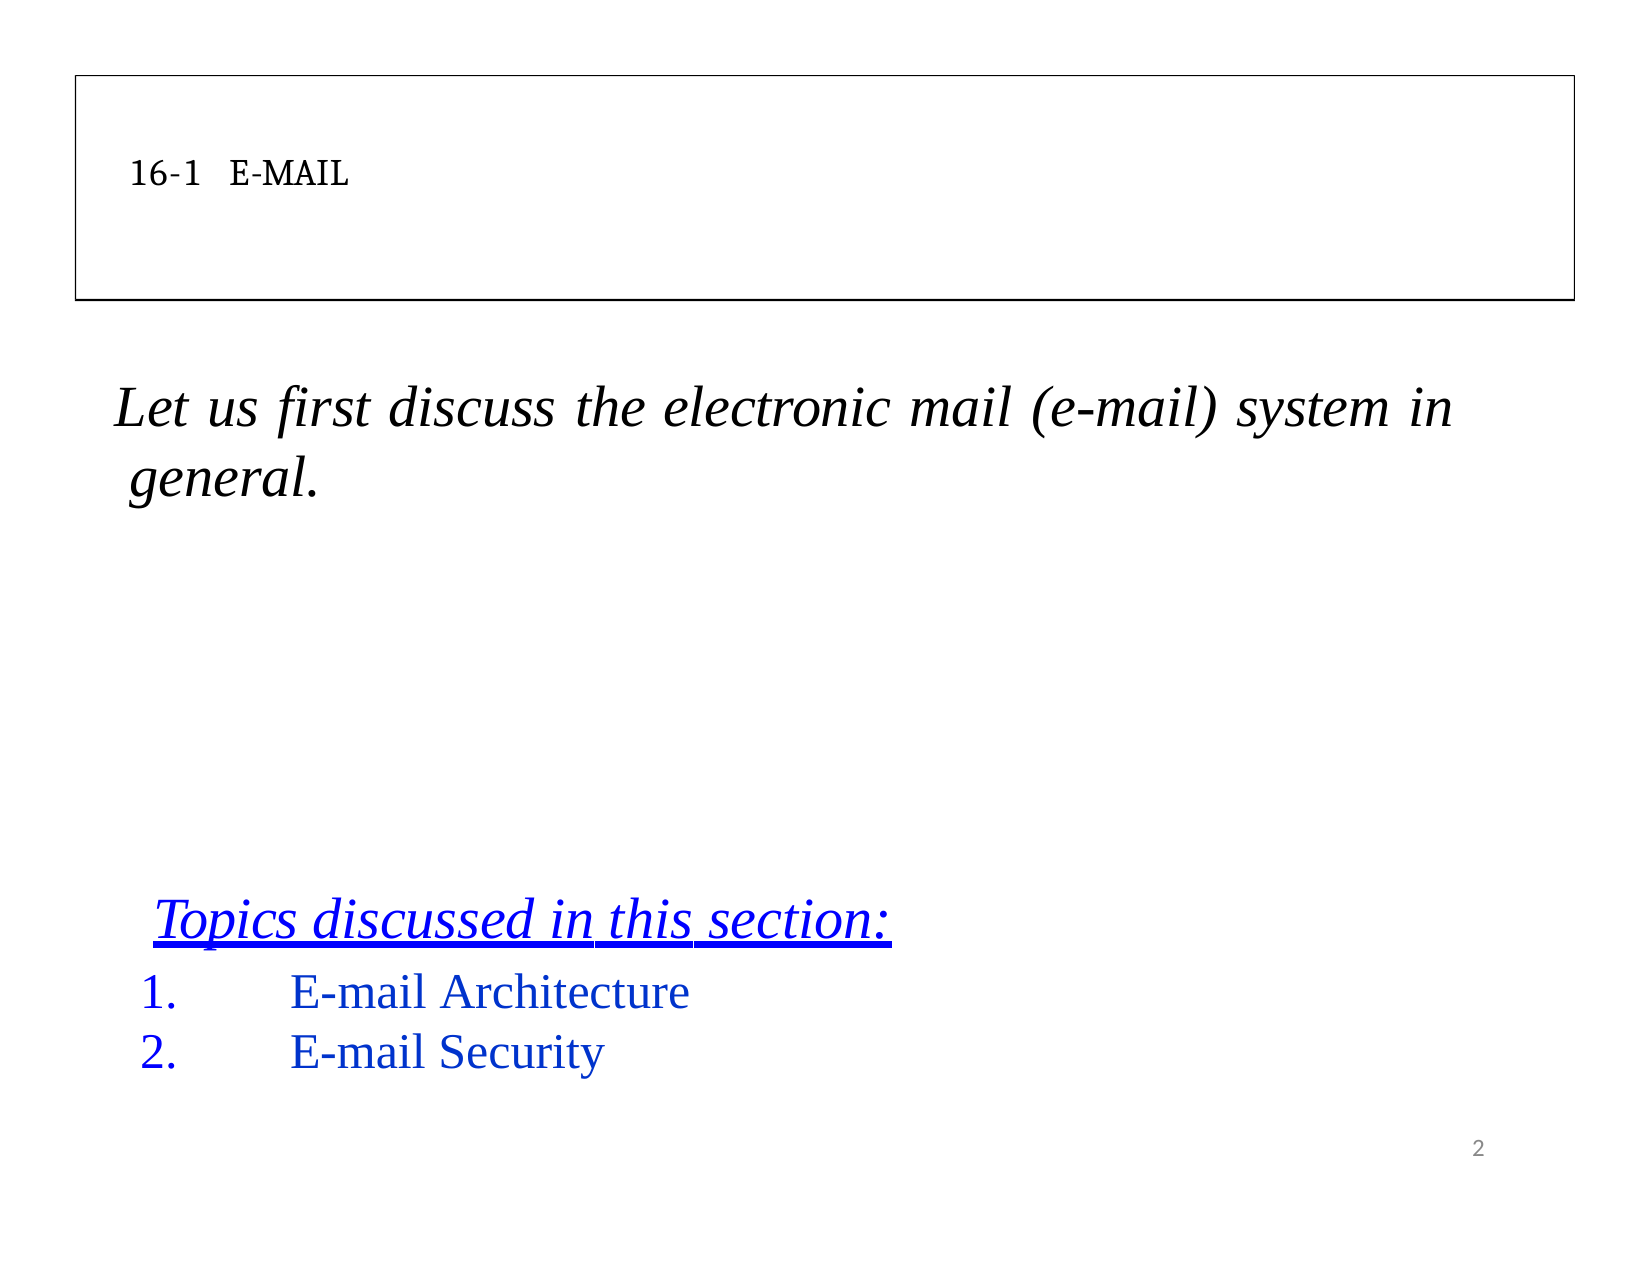

16-1	E-MAIL
# Let us first discuss the electronic mail (e-mail) system in  general.
Topics discussed in this section:
E-mail Architecture
E-mail Security
2